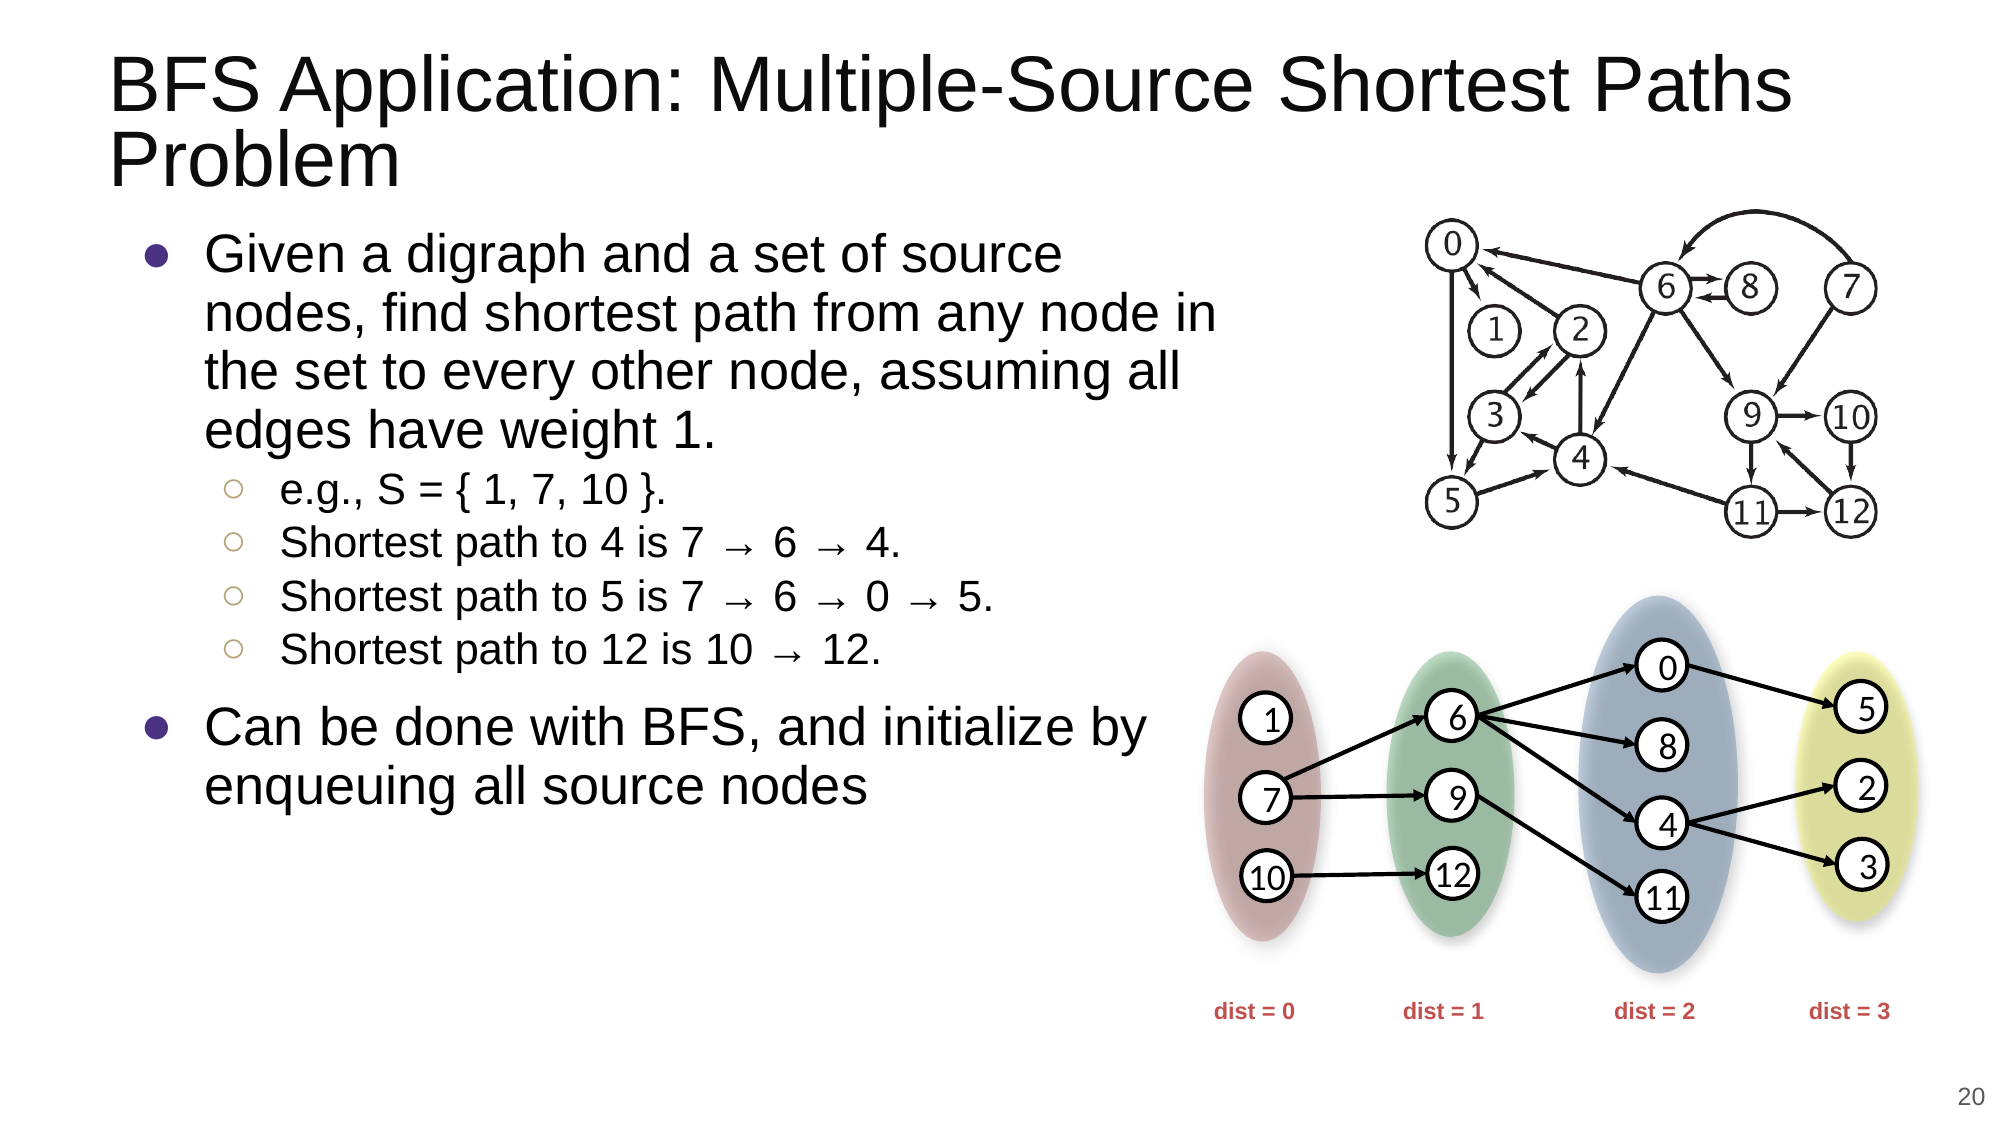

# BFS Application: Multiple-Source Shortest Paths Problem

Given a digraph and a set of source nodes, find shortest path from any node in the set to every other node, assuming all edges have weight 1.
e.g., S = { 1, 7, 10 }.
Shortest path to 4 is 7 → 6 → 4.
Shortest path to 5 is 7 → 6 → 0 → 5.
Shortest path to 12 is 10 → 12.
Can be done with BFS, and initialize by enqueuing all source nodes

0

5
6
1
8
2
9
7
4
3
12
10

11

dist = 0
dist = 1
dist = 2
dist = 3